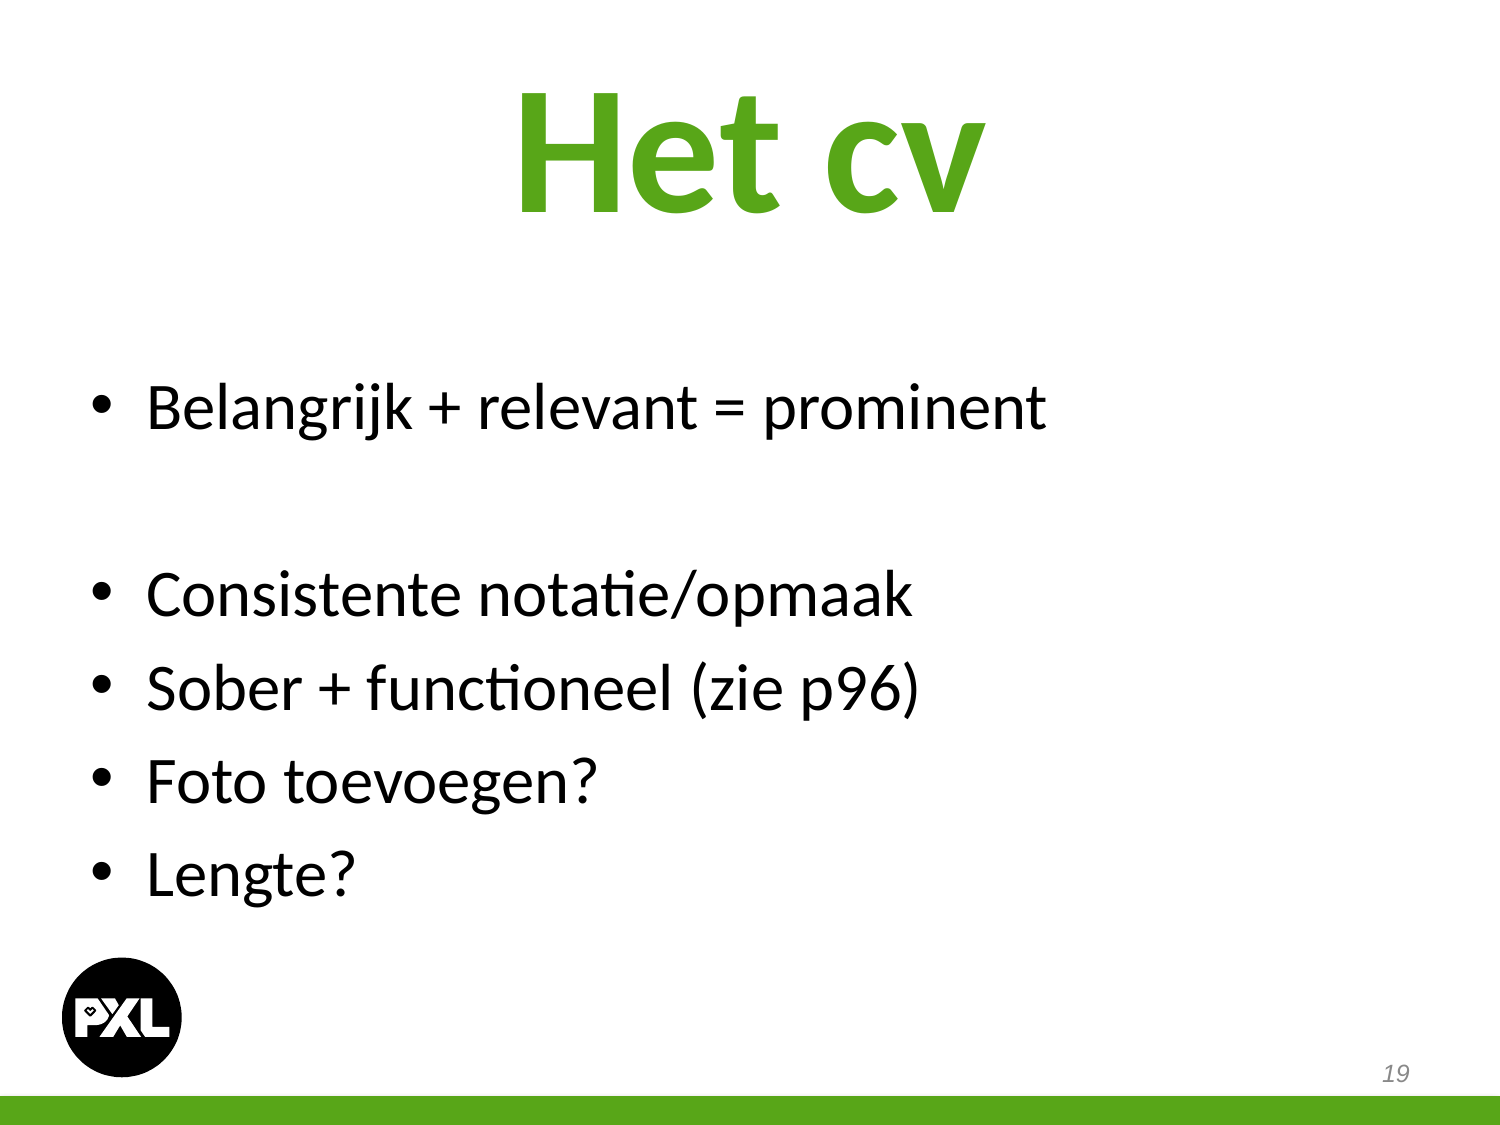

# Het cv

Belangrijk + relevant = prominent

Consistente notatie/opmaak
Sober + functioneel (zie p96)
Foto toevoegen?
Lengte?
19